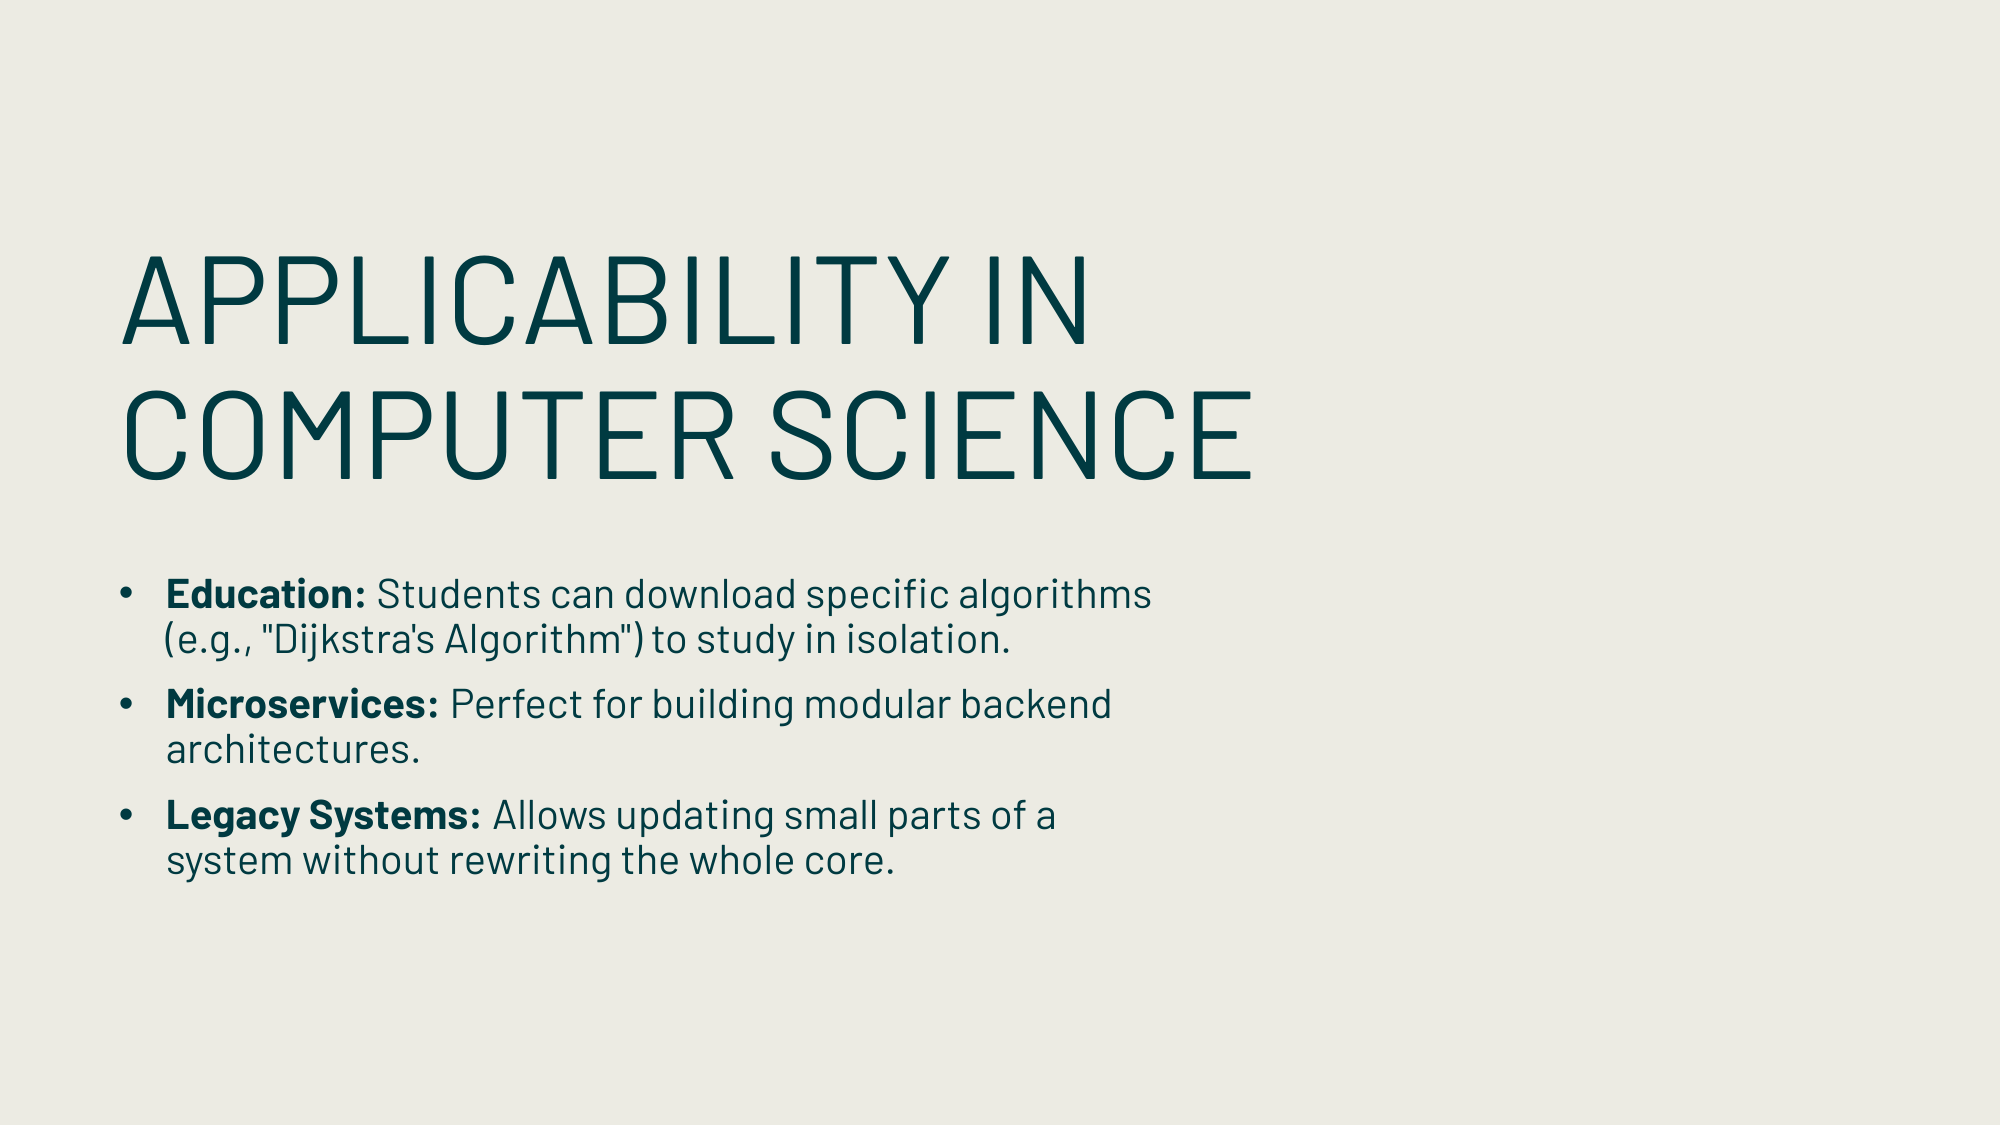

# Applicability in Computer Science
Education: Students can download specific algorithms (e.g., "Dijkstra's Algorithm") to study in isolation.
Microservices: Perfect for building modular backend architectures.
Legacy Systems: Allows updating small parts of a system without rewriting the whole core.